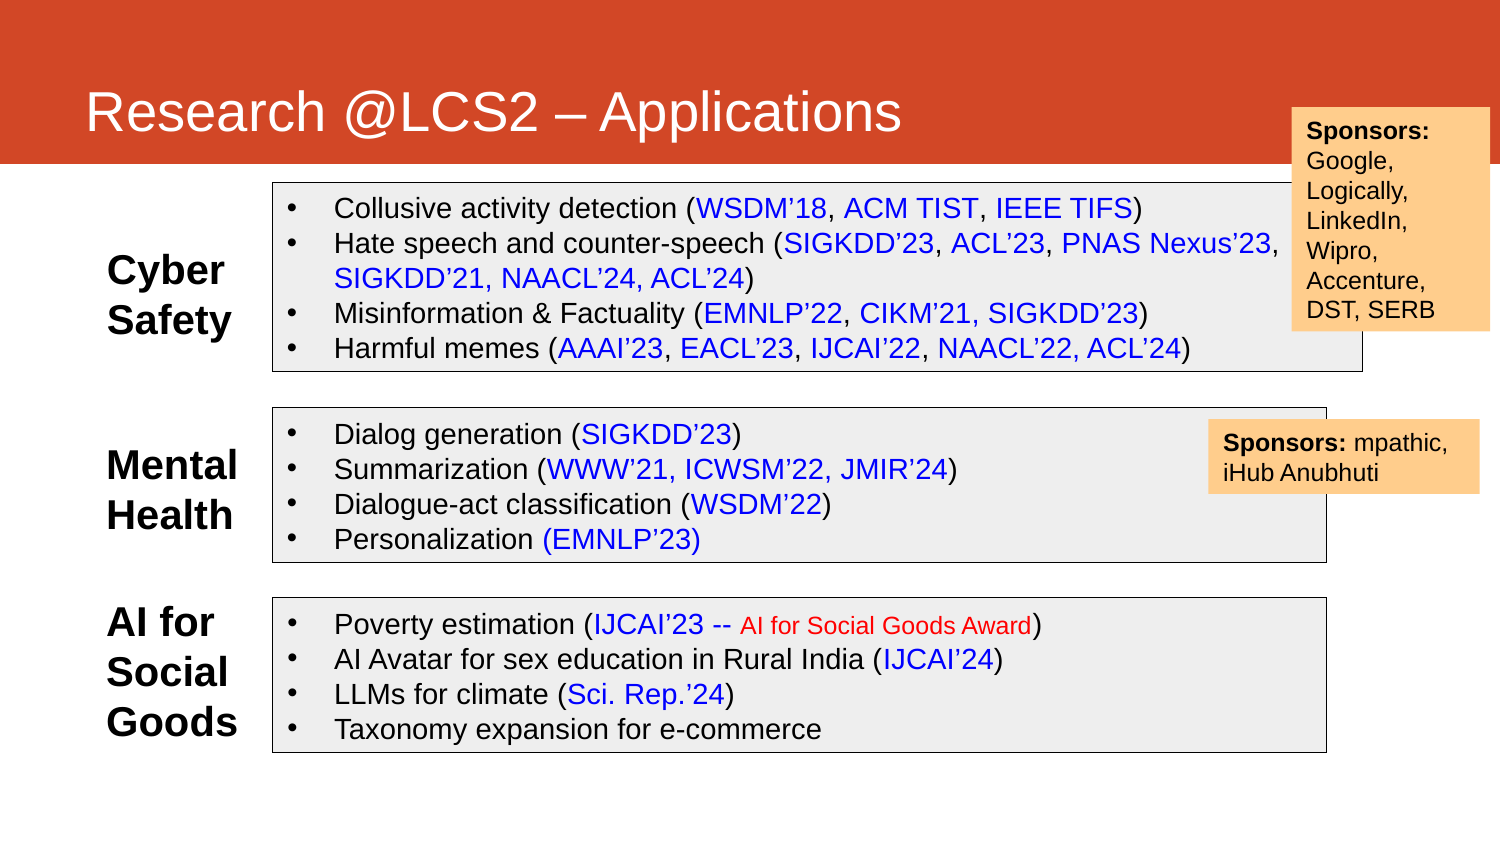

# Research @LCS2 – Applications
Sponsors: Google, Logically, LinkedIn, Wipro, Accenture, DST, SERB
Collusive activity detection (WSDM’18, ACM TIST, IEEE TIFS)
Hate speech and counter-speech (SIGKDD’23, ACL’23, PNAS Nexus’23, SIGKDD’21, NAACL’24, ACL’24)
Misinformation & Factuality (EMNLP’22, CIKM’21, SIGKDD’23)
Harmful memes (AAAI’23, EACL’23, IJCAI’22, NAACL’22, ACL’24)
Cyber
Safety
Dialog generation (SIGKDD’23)
Summarization (WWW’21, ICWSM’22, JMIR’24)
Dialogue-act classification (WSDM’22)
Personalization (EMNLP’23)
Sponsors: mpathic, iHub Anubhuti
Mental Health
AI for Social Goods
Poverty estimation (IJCAI’23 -- AI for Social Goods Award)
AI Avatar for sex education in Rural India (IJCAI’24)
LLMs for climate (Sci. Rep.’24)
Taxonomy expansion for e-commerce